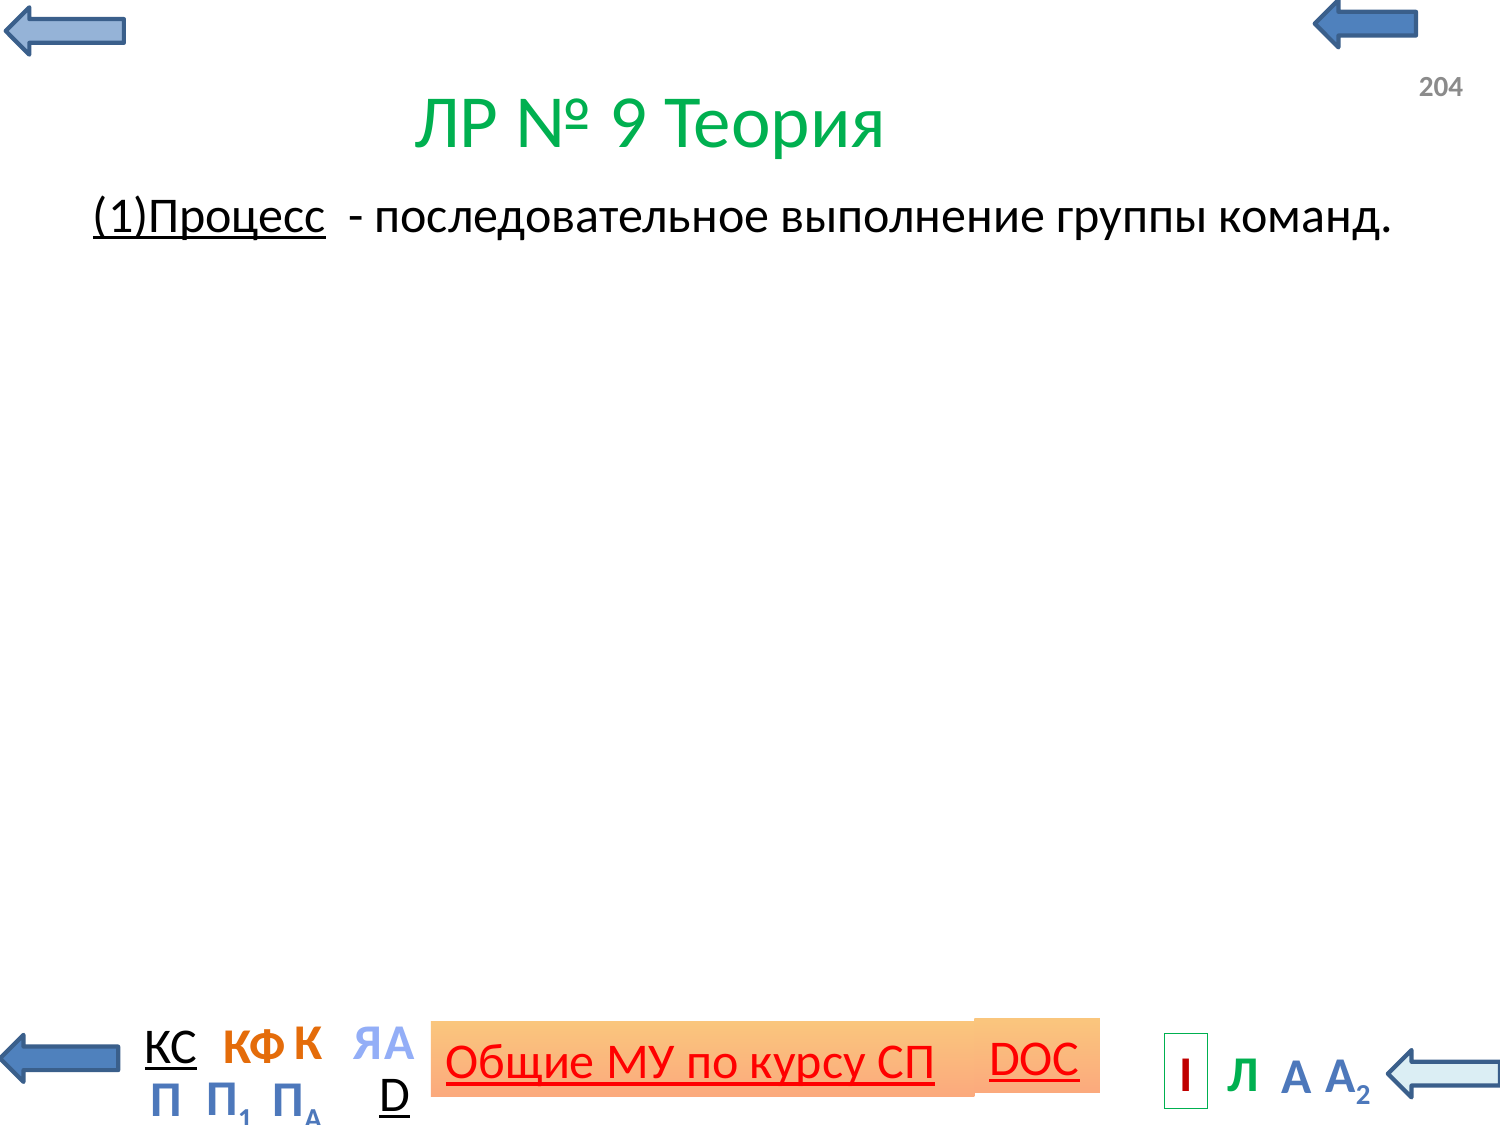

204
# ЛР № 9 Теория
(1)Процесс  - последовательное выполнение группы команд.